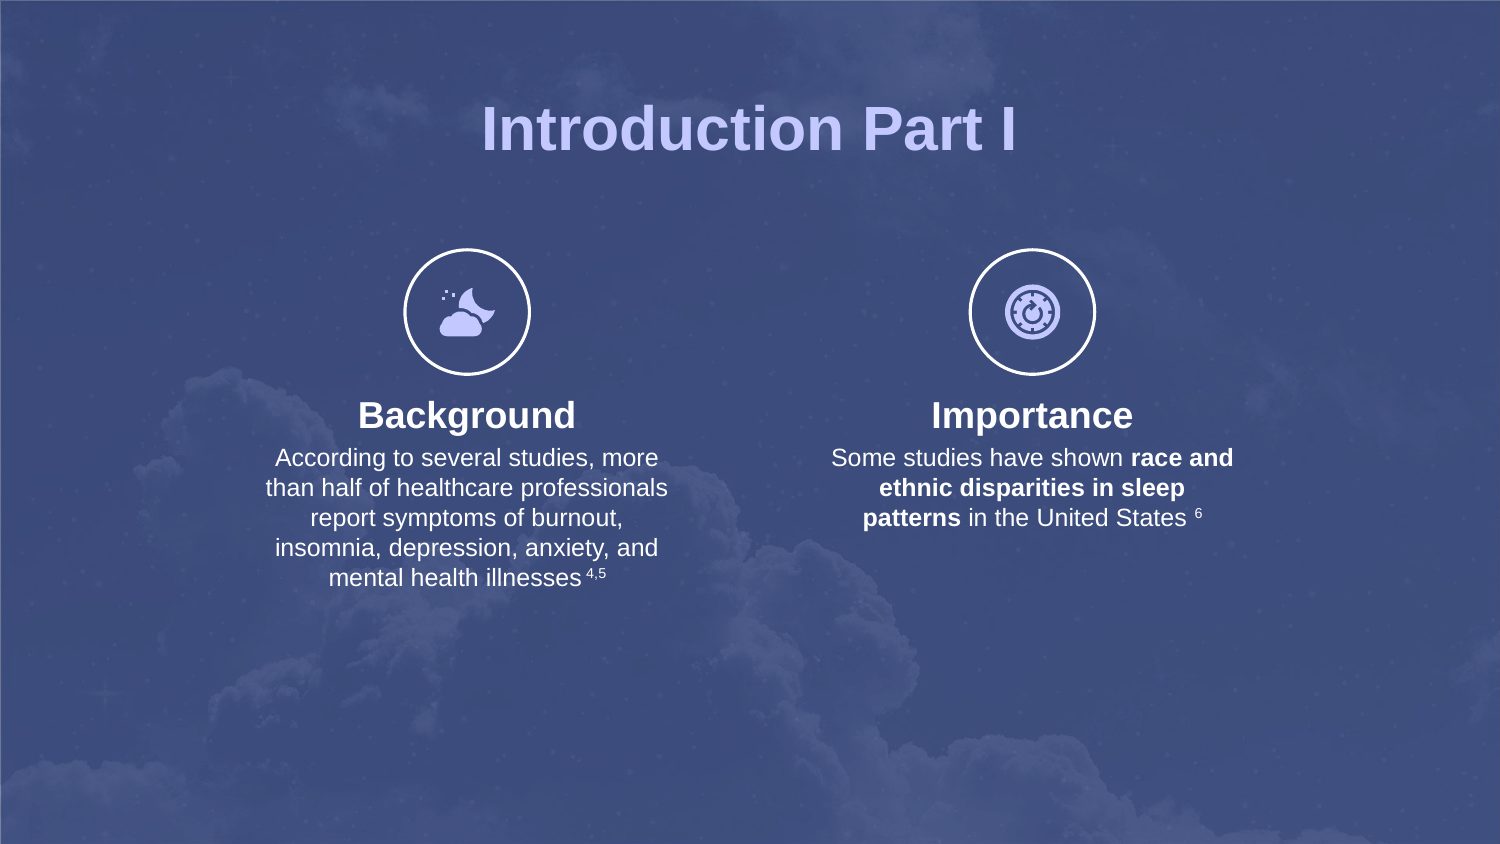

# Introduction Part I

Background
Importance
According to several studies, more than half of healthcare professionals report symptoms of burnout, insomnia, depression, anxiety, and mental health illnesses 4,5
Some studies have shown race and ethnic disparities in sleep patterns in the United States 6